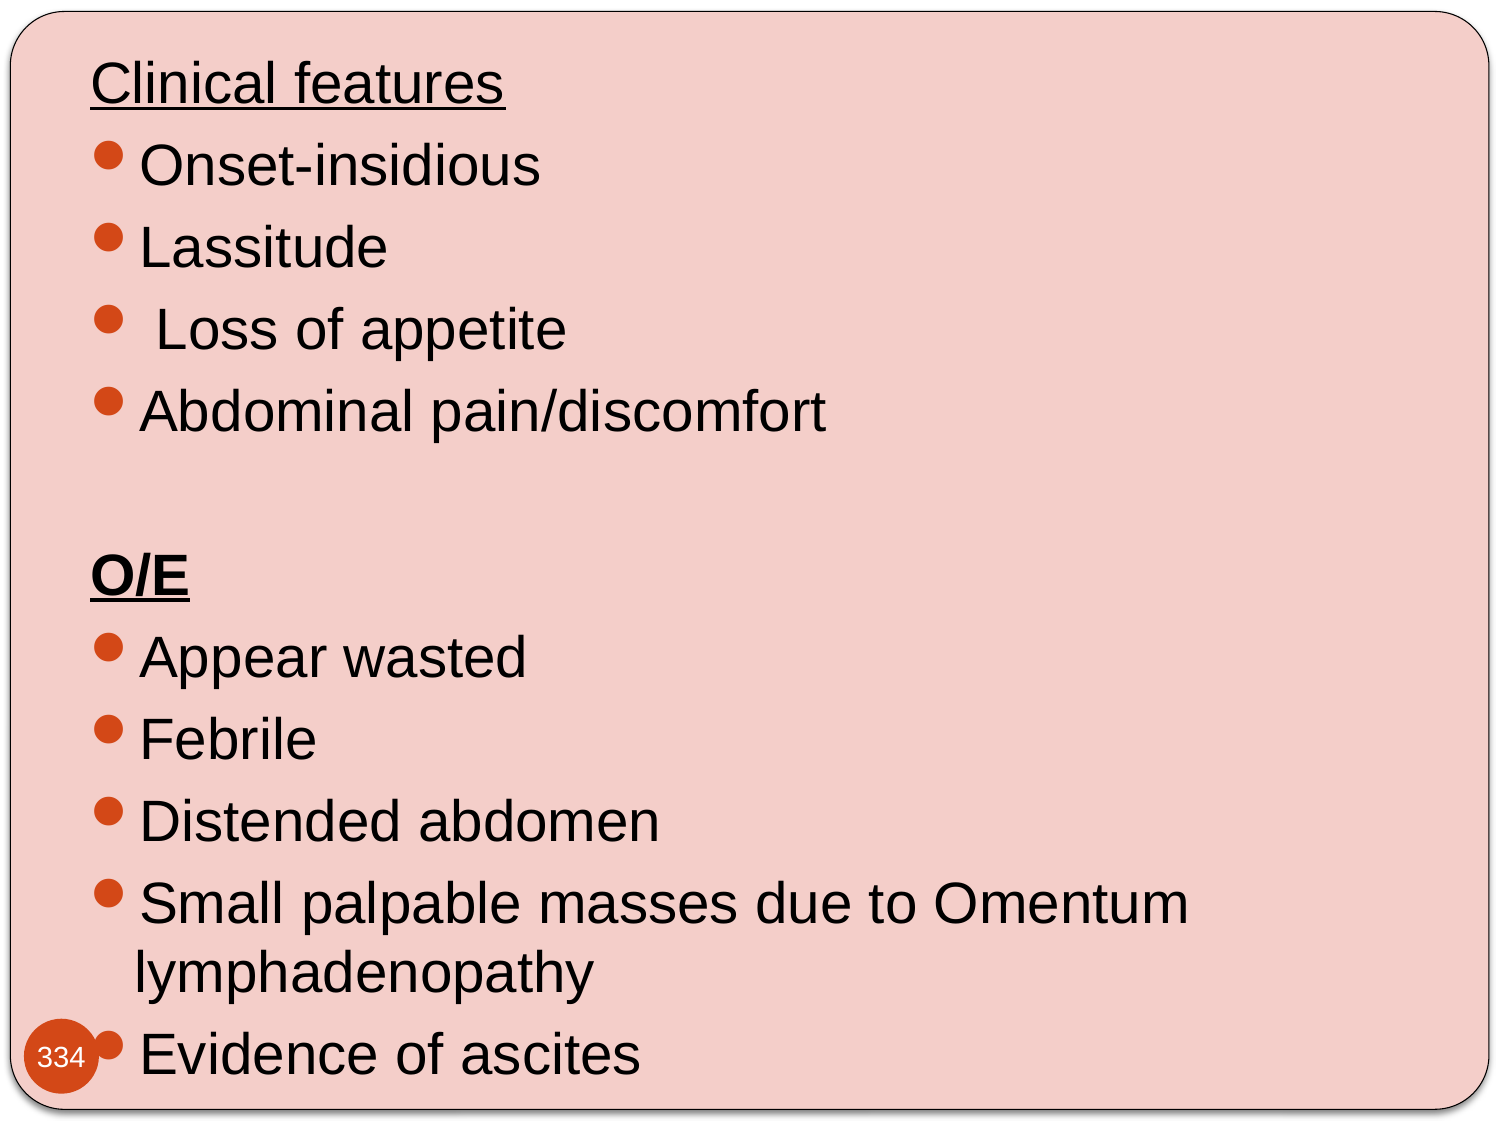

Clinical features
Onset-insidious
Lassitude
 Loss of appetite
Abdominal pain/discomfort

O/E
Appear wasted
Febrile
Distended abdomen
Small palpable masses due to Omentum lymphadenopathy
Evidence of ascites

334